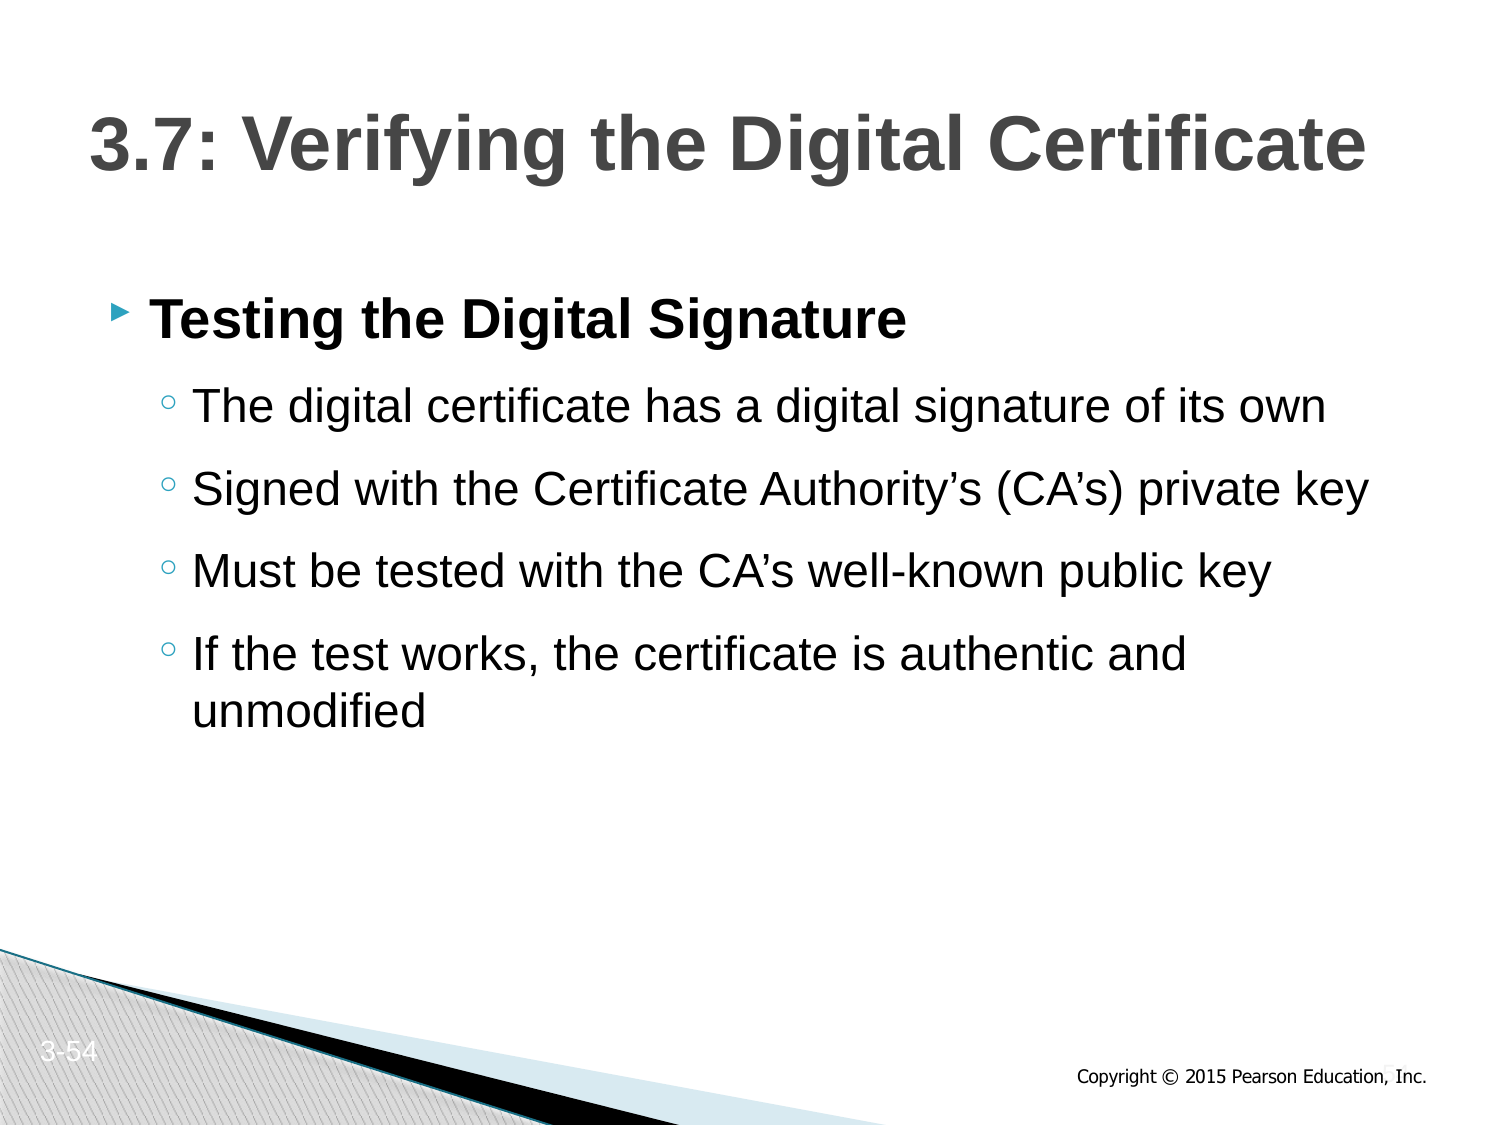

# 3.7: Verifying the Digital Certificate
Testing the Digital Signature
The digital certificate has a digital signature of its own
Signed with the Certificate Authority’s (CA’s) private key
Must be tested with the CA’s well-known public key
If the test works, the certificate is authentic and unmodified

3-54